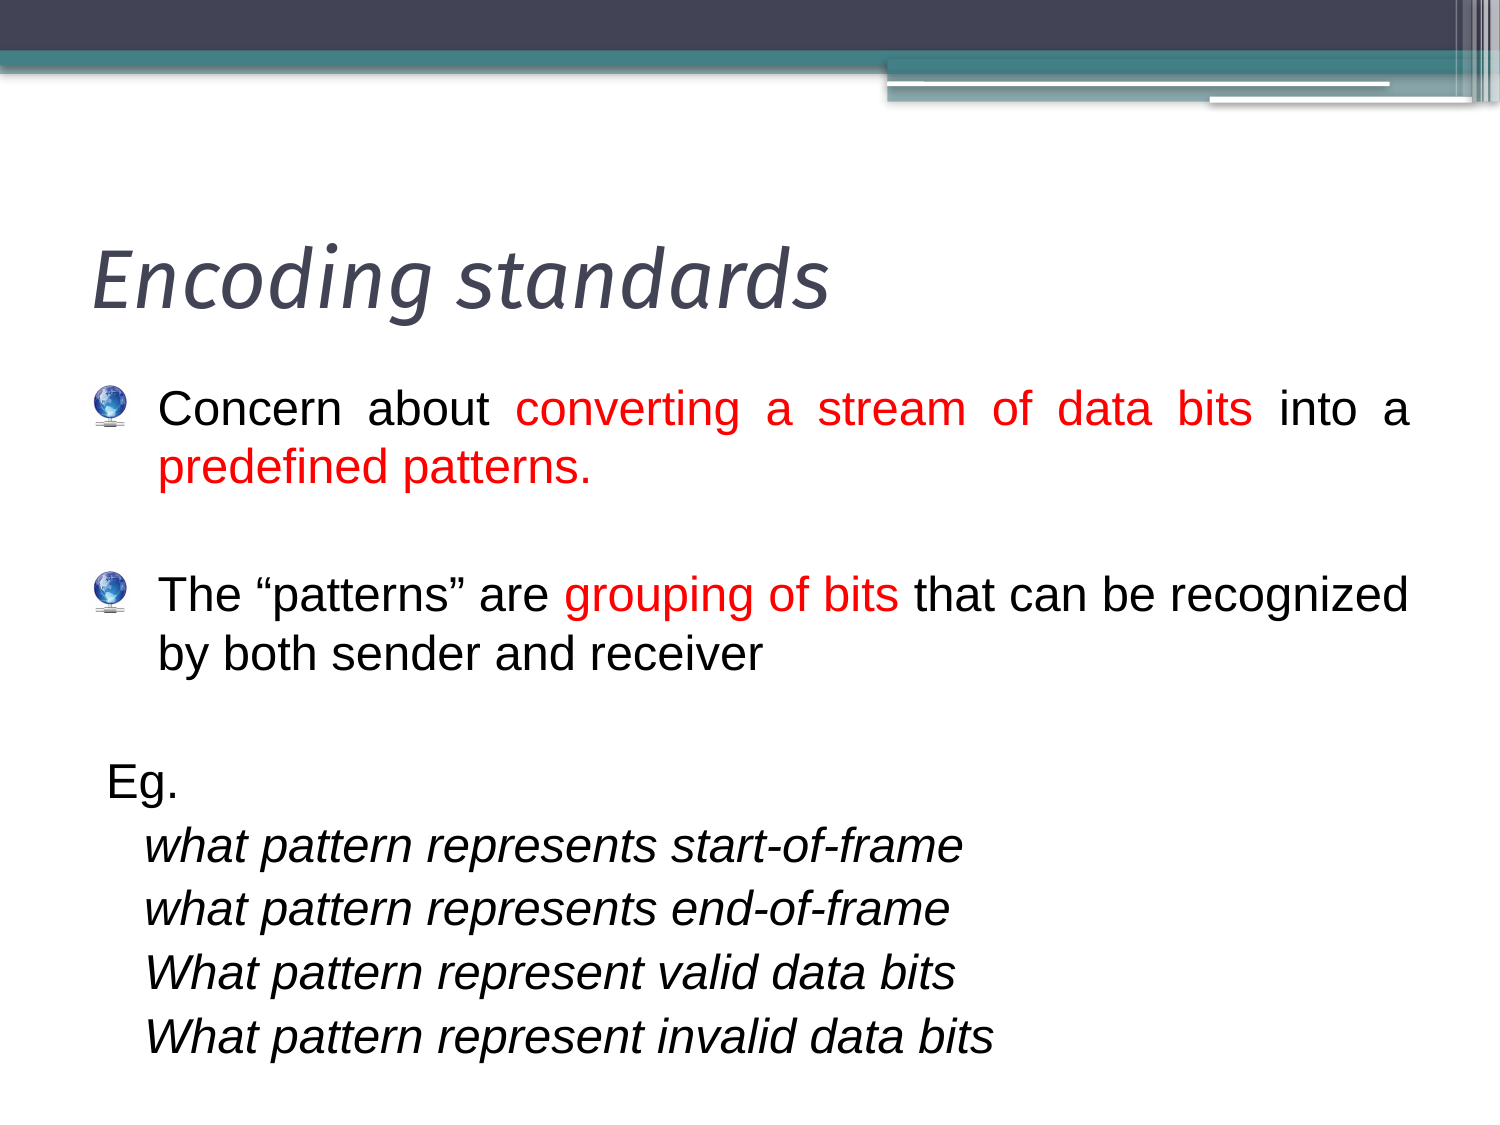

# Encoding standards
Concern about converting a stream of data bits into a predefined patterns.

The “patterns” are grouping of bits that can be recognized by both sender and receiver

Eg.
	what pattern represents start-of-frame
	what pattern represents end-of-frame
	What pattern represent valid data bits
	What pattern represent invalid data bits